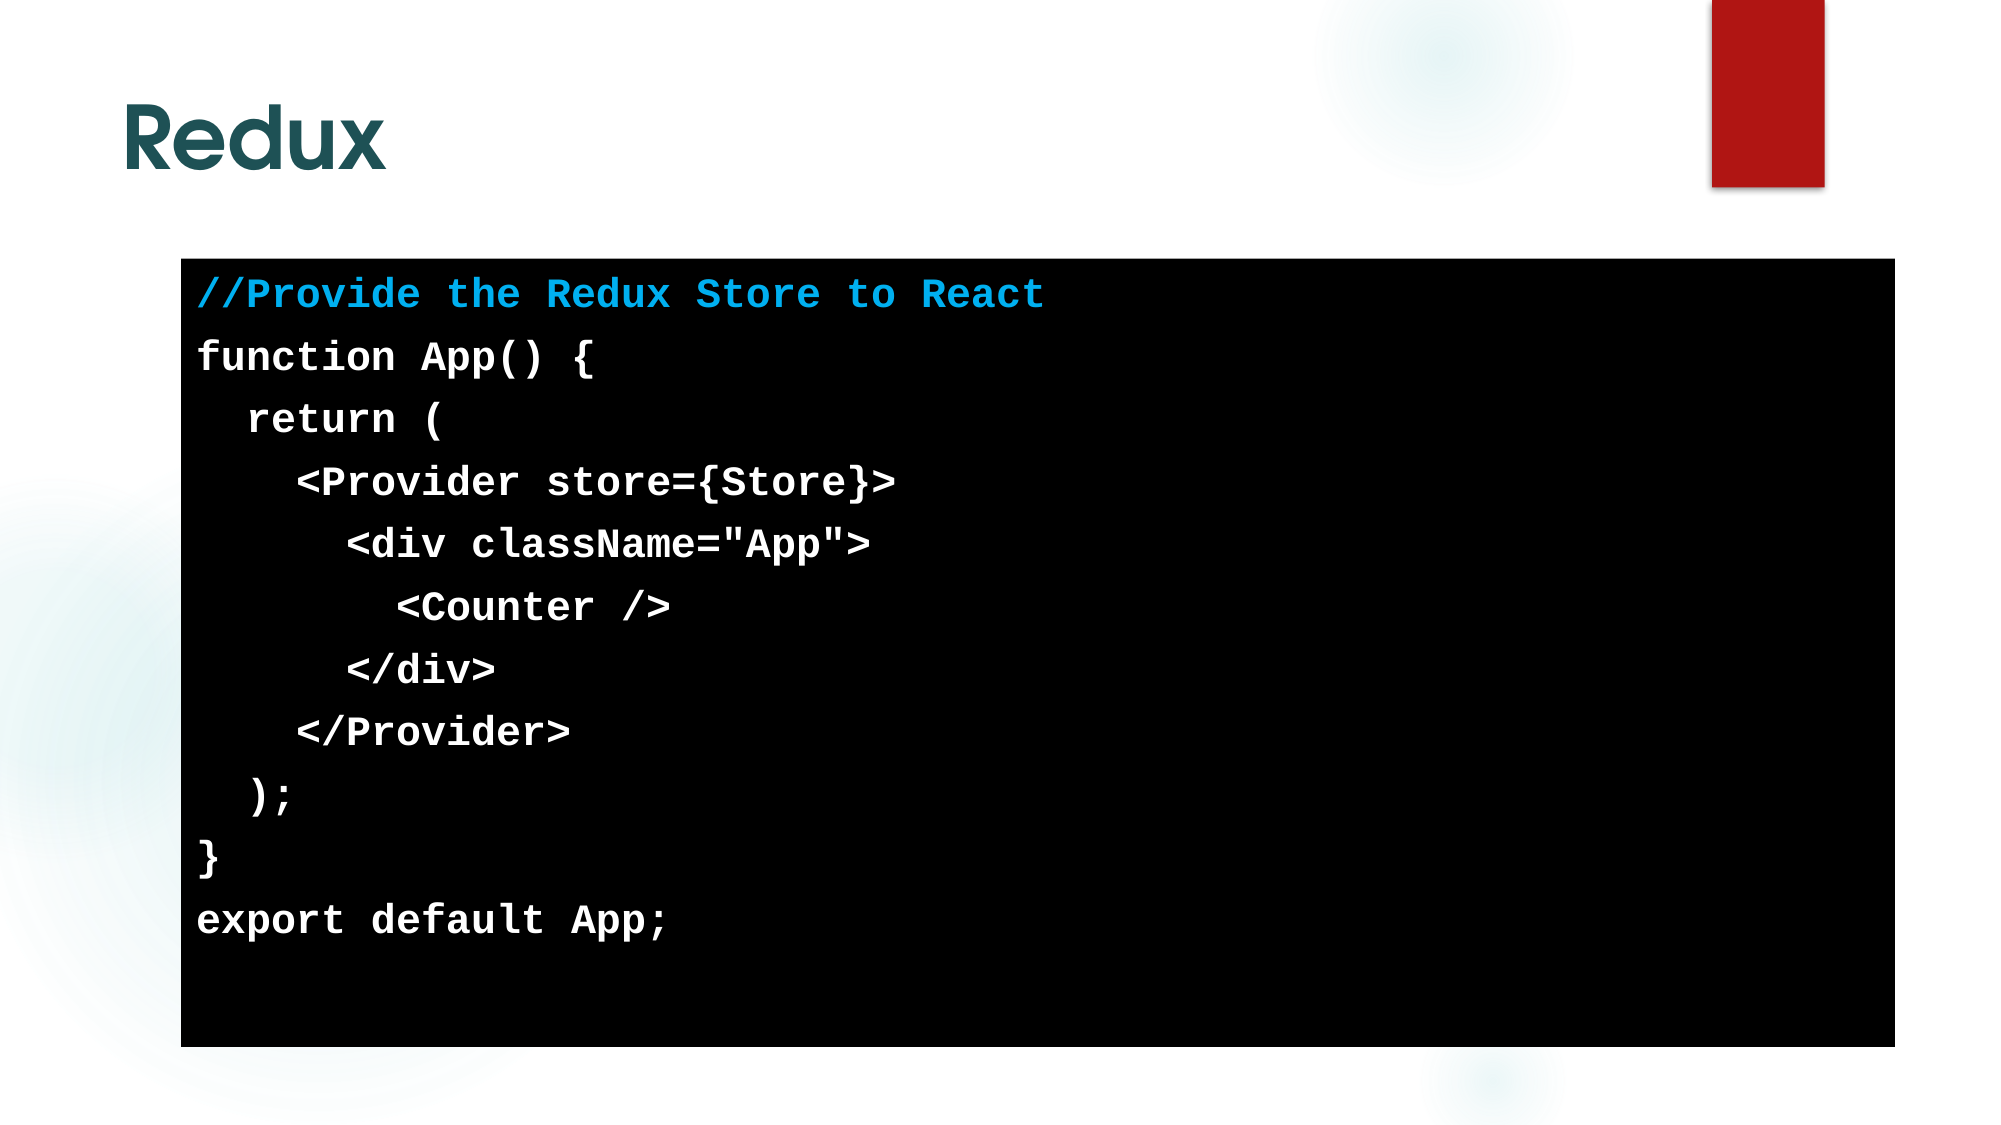

# Redux
//Provide the Redux Store to React
function App() {
  return (
    <Provider store={Store}>
      <div className="App">
        <Counter />
      </div>
    </Provider>
  );
}
export default App;